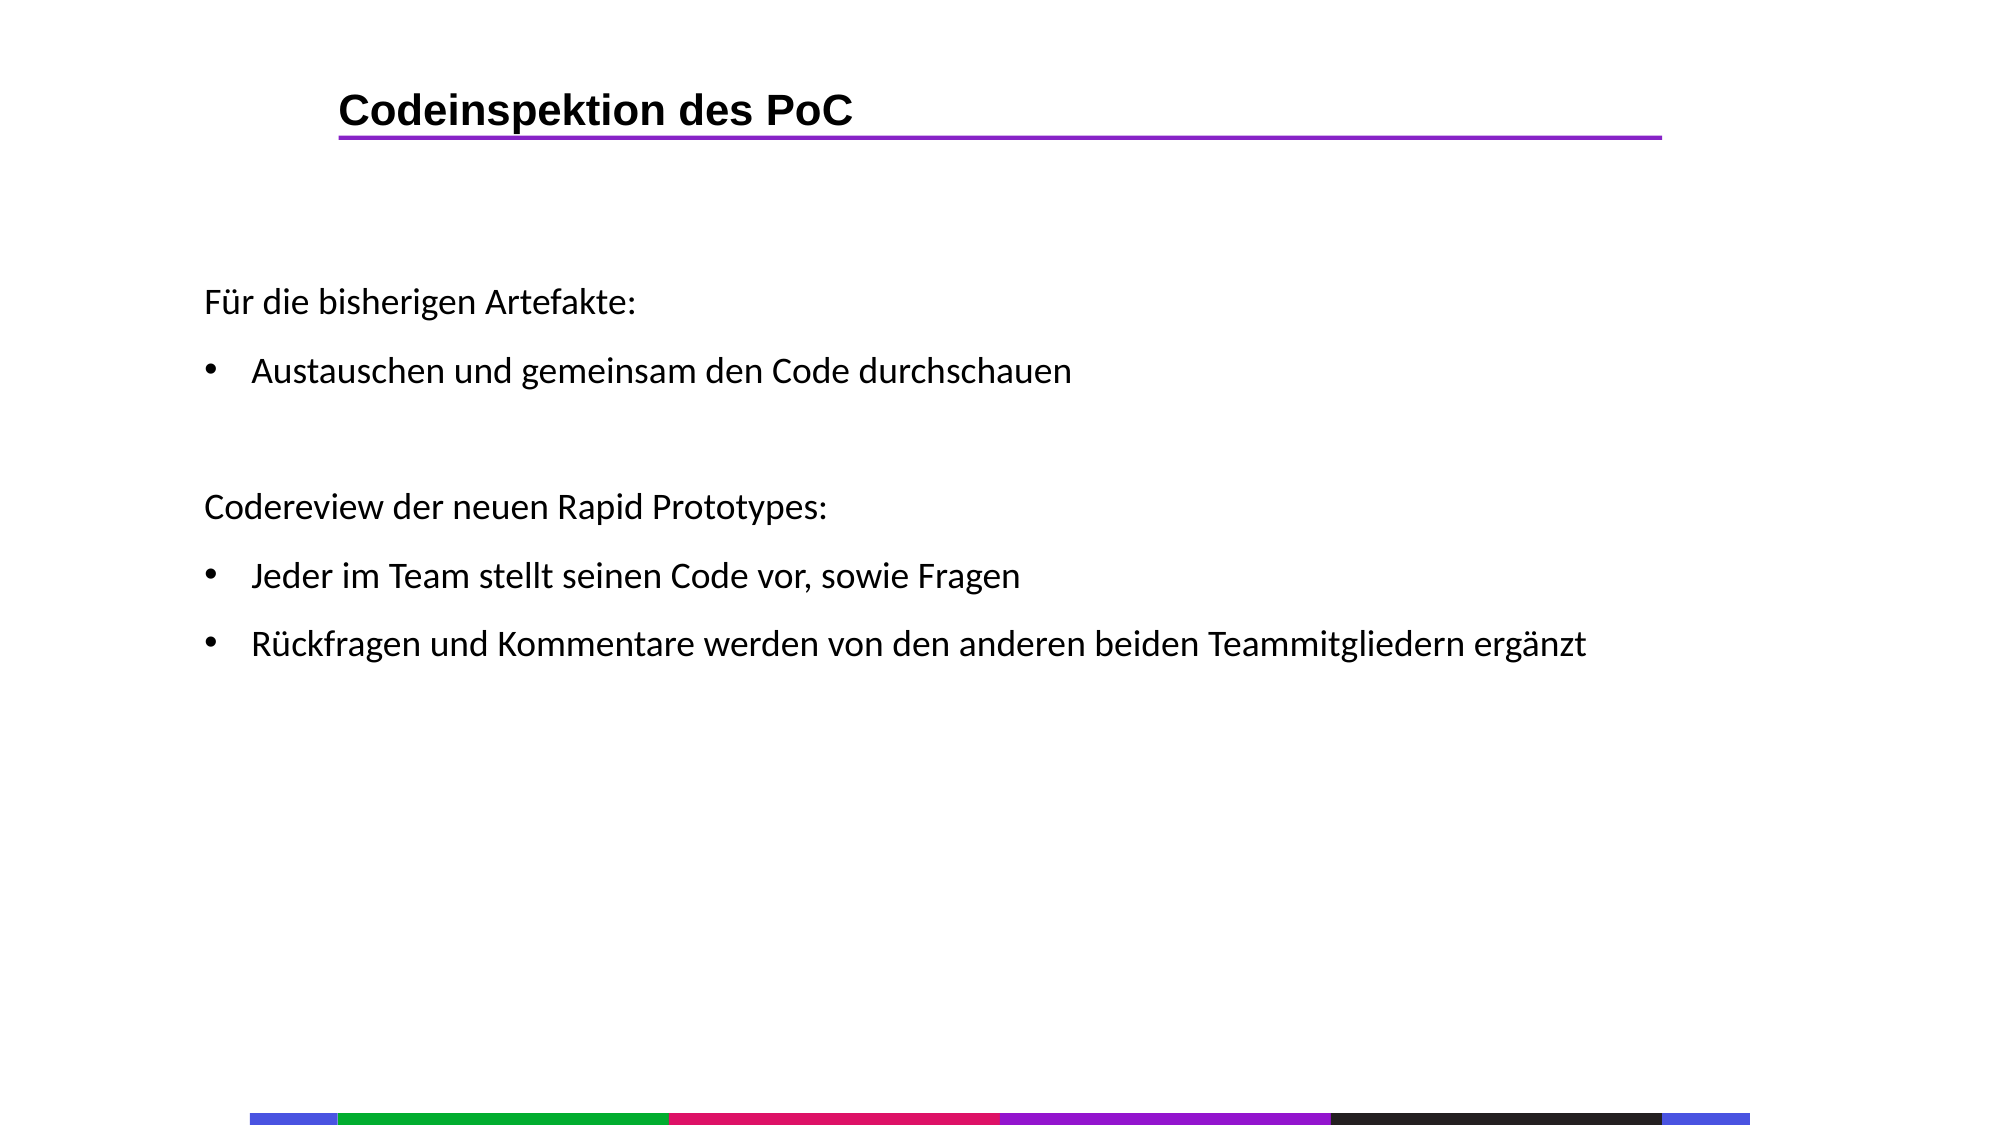

67
Codeinspektion des PoC
53

21
53
Für die bisherigen Artefakte:
Austauschen und gemeinsam den Code durchschauen

Codereview der neuen Rapid Prototypes:
Jeder im Team stellt seinen Code vor, sowie Fragen
Rückfragen und Kommentare werden von den anderen beiden Teammitgliedern ergänzt

21
53
21
53
21
53
21
53
21
53
21
53
21
53

133
21
133
21
133
21
133
21
133
21
133